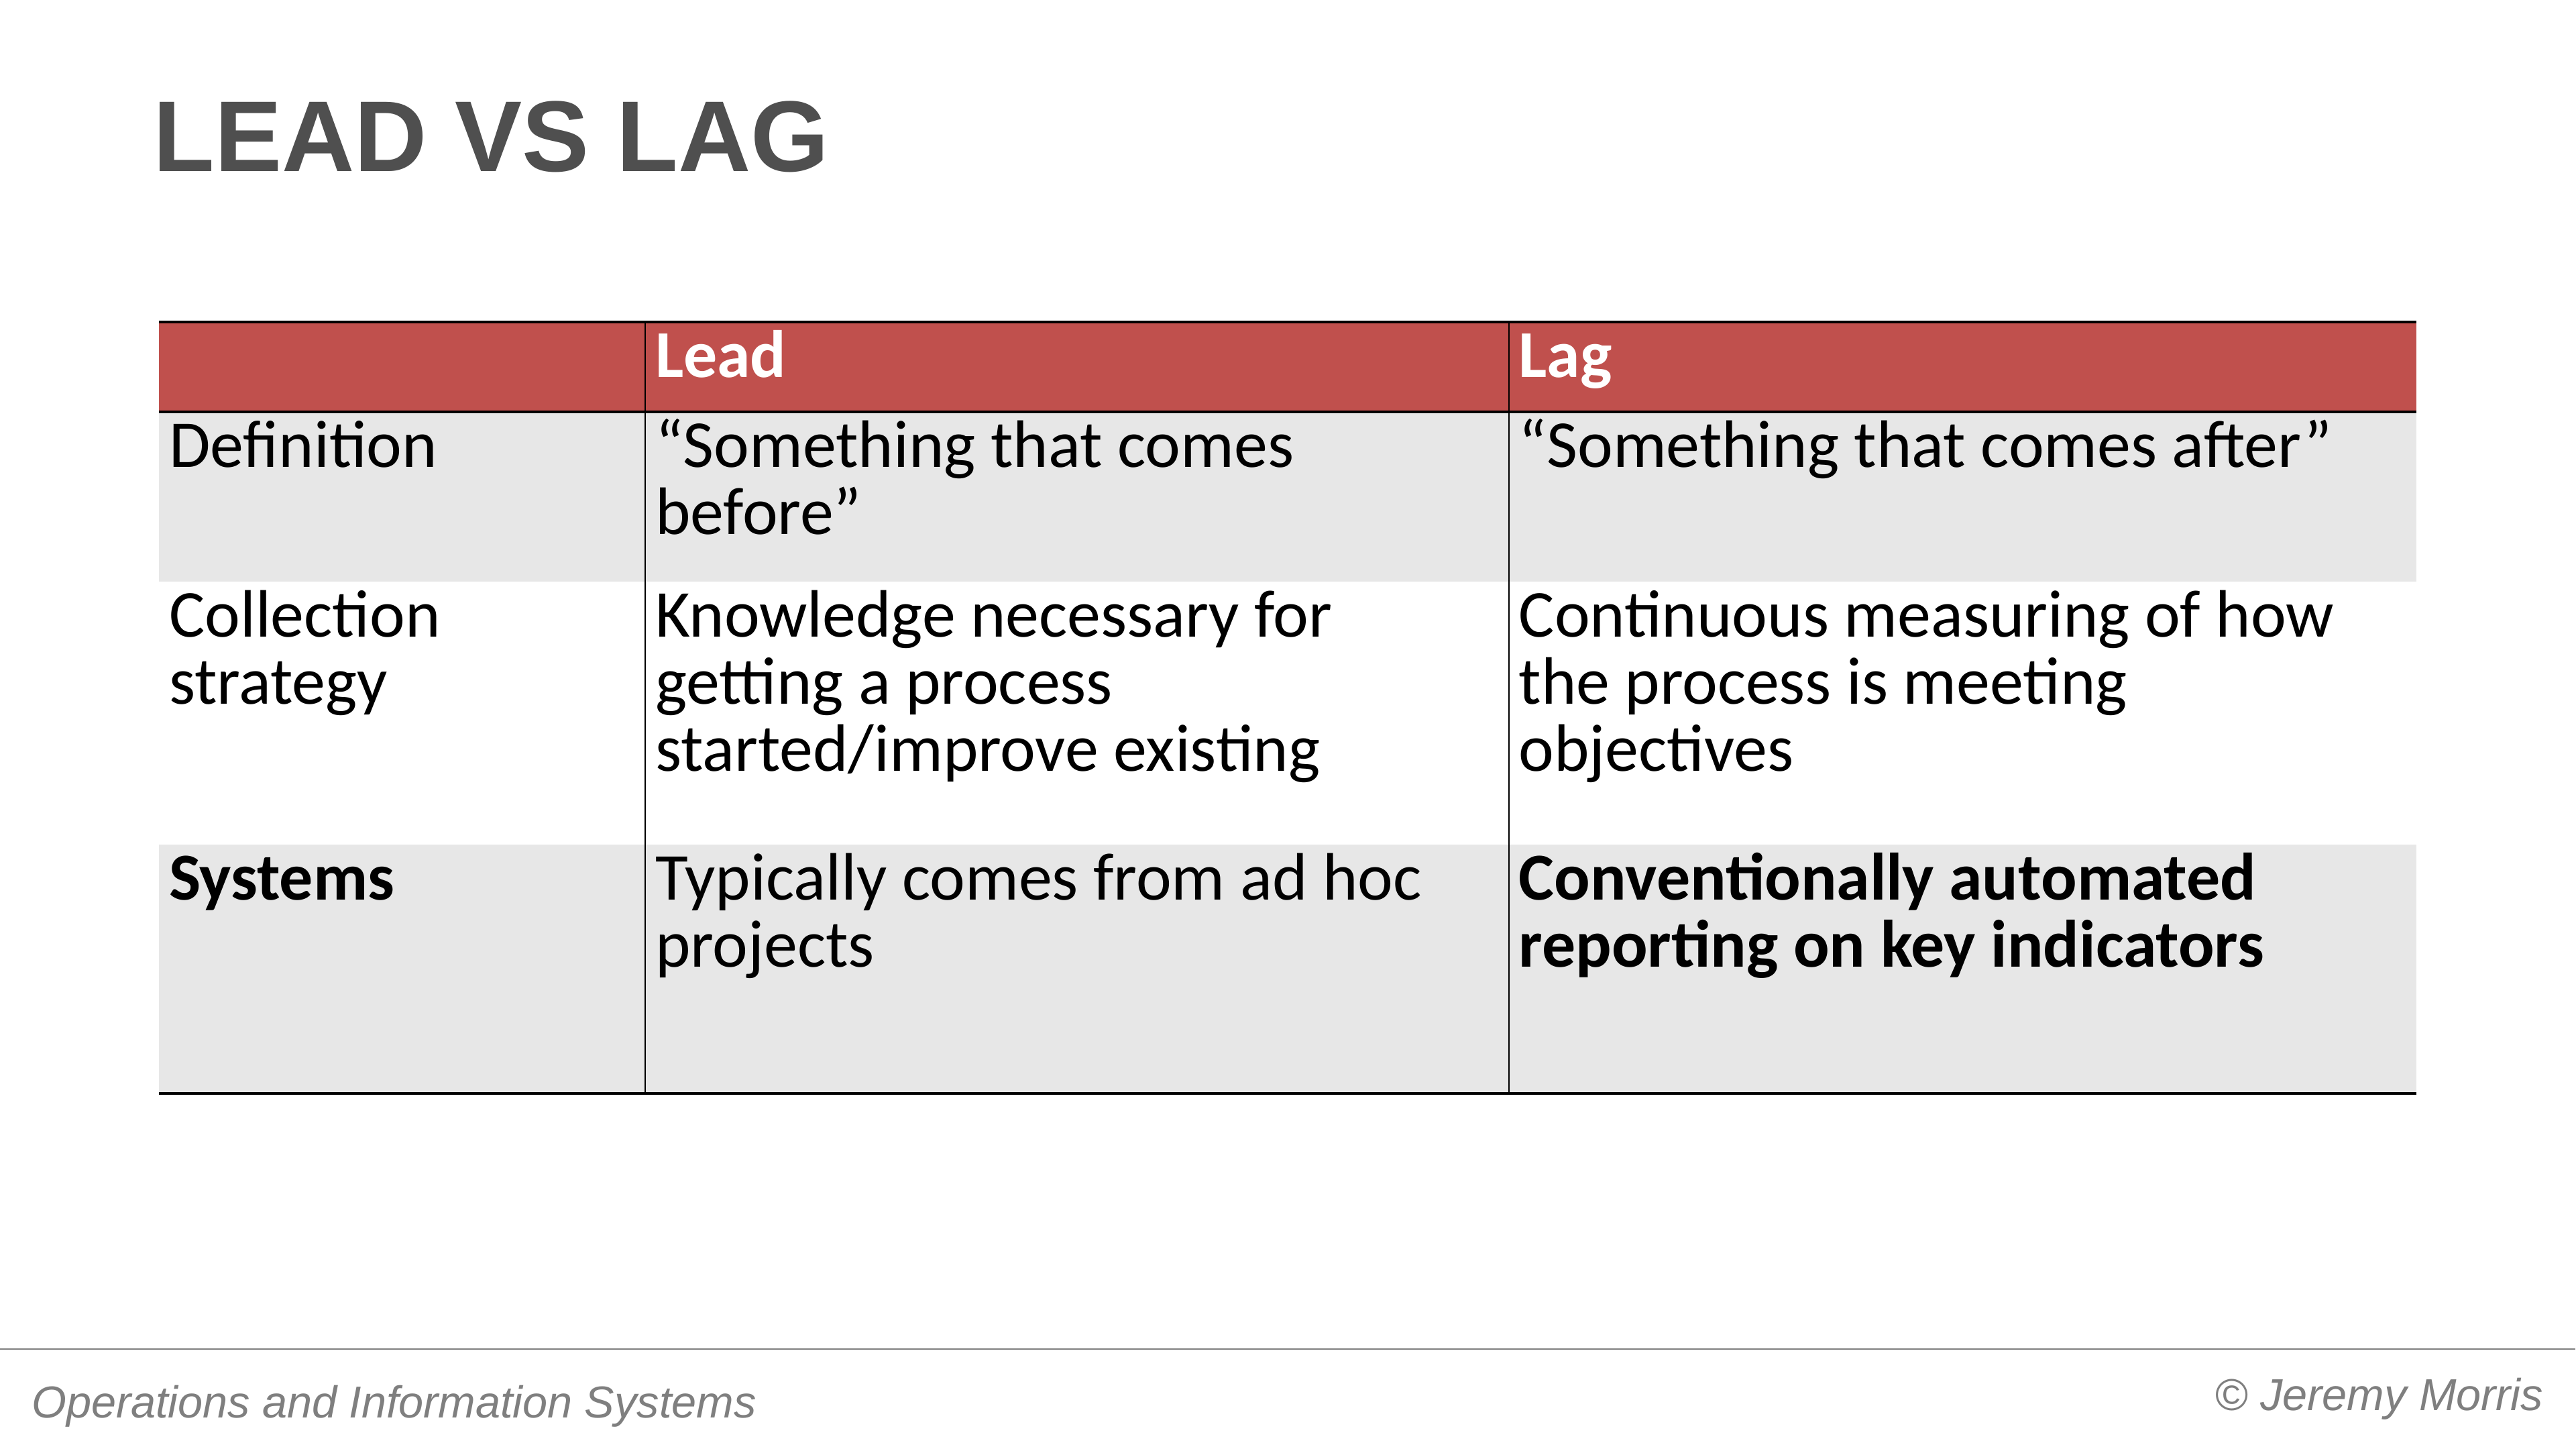

# Lead vs lag
|  | Lead | Lag |
| --- | --- | --- |
| Definition | “Something that comes before” | “Something that comes after” |
| Collection strategy | Knowledge necessary for getting a process started/improve existing | Continuous measuring of how the process is meeting objectives |
| Systems | Typically comes from ad hoc projects | Conventionally automated reporting on key indicators |